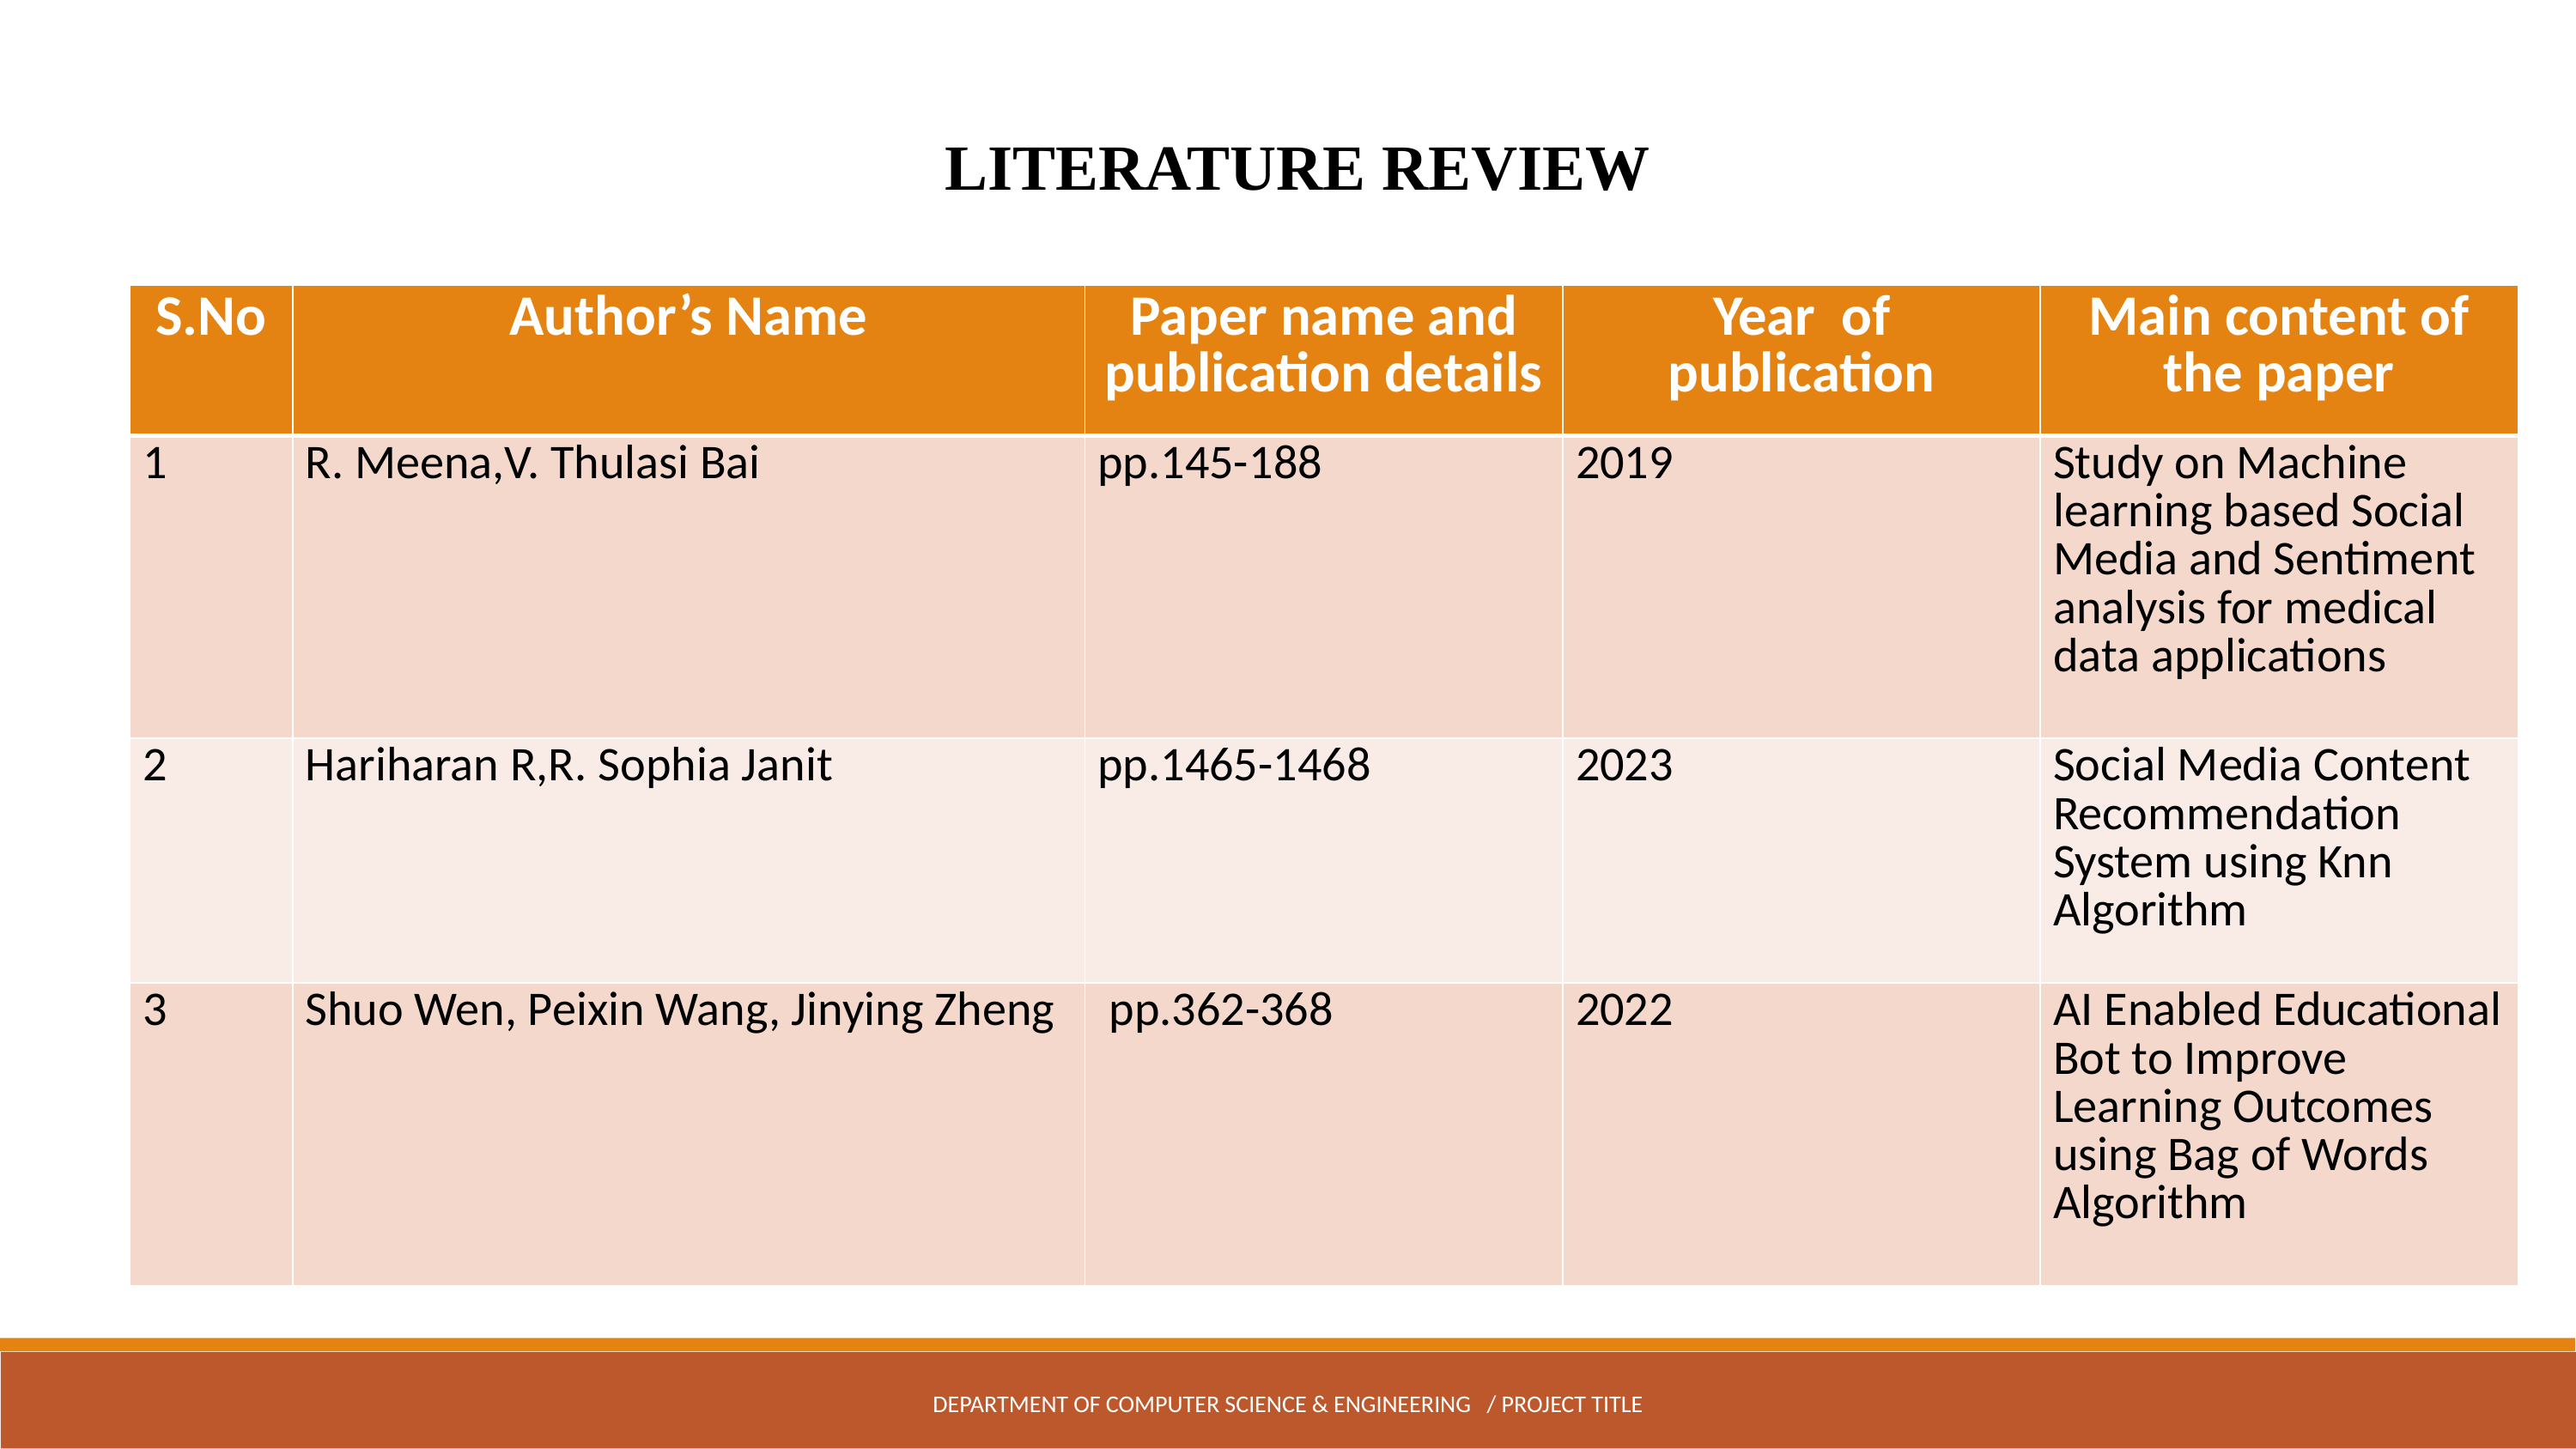

LITERATURE REVIEW
| S.No | Author’s Name | Paper name and publication details | Year of publication | Main content of the paper |
| --- | --- | --- | --- | --- |
| 1 | R. Meena,V. Thulasi Bai | pp.145-188 | 2019 | Study on Machine learning based Social Media and Sentiment analysis for medical data applications |
| 2 | Hariharan R,R. Sophia Janit | pp.1465-1468 | 2023 | Social Media Content Recommendation System using Knn Algorithm |
| 3 | Shuo Wen, Peixin Wang, Jinying Zheng | pp.362-368 | 2022 | AI Enabled Educational Bot to Improve Learning Outcomes using Bag of Words Algorithm |

DEPARTMENT OF COMPUTER SCIENCE & ENGINEERING   / PROJECT TITLE
7